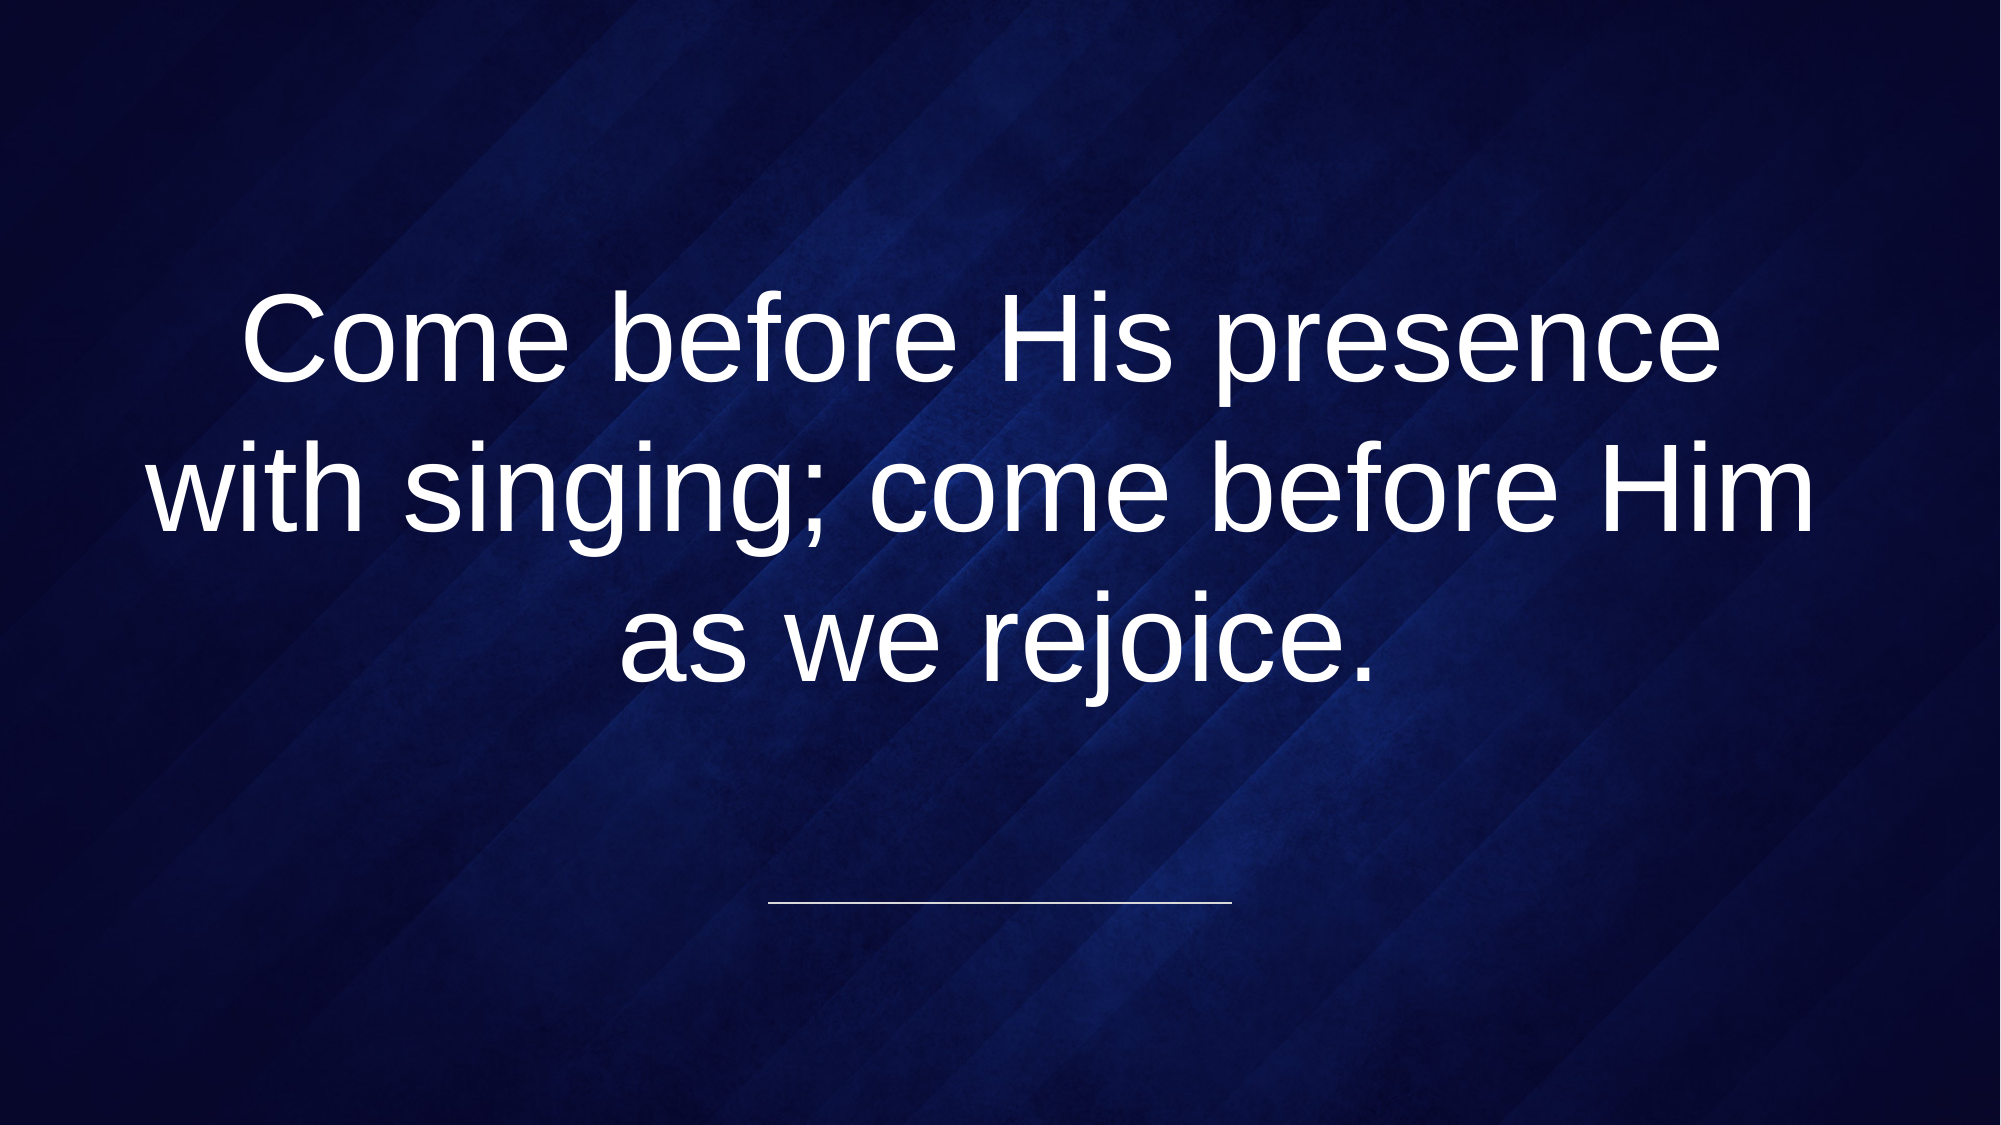

# Come before His presence with singing; come before Him as we rejoice.